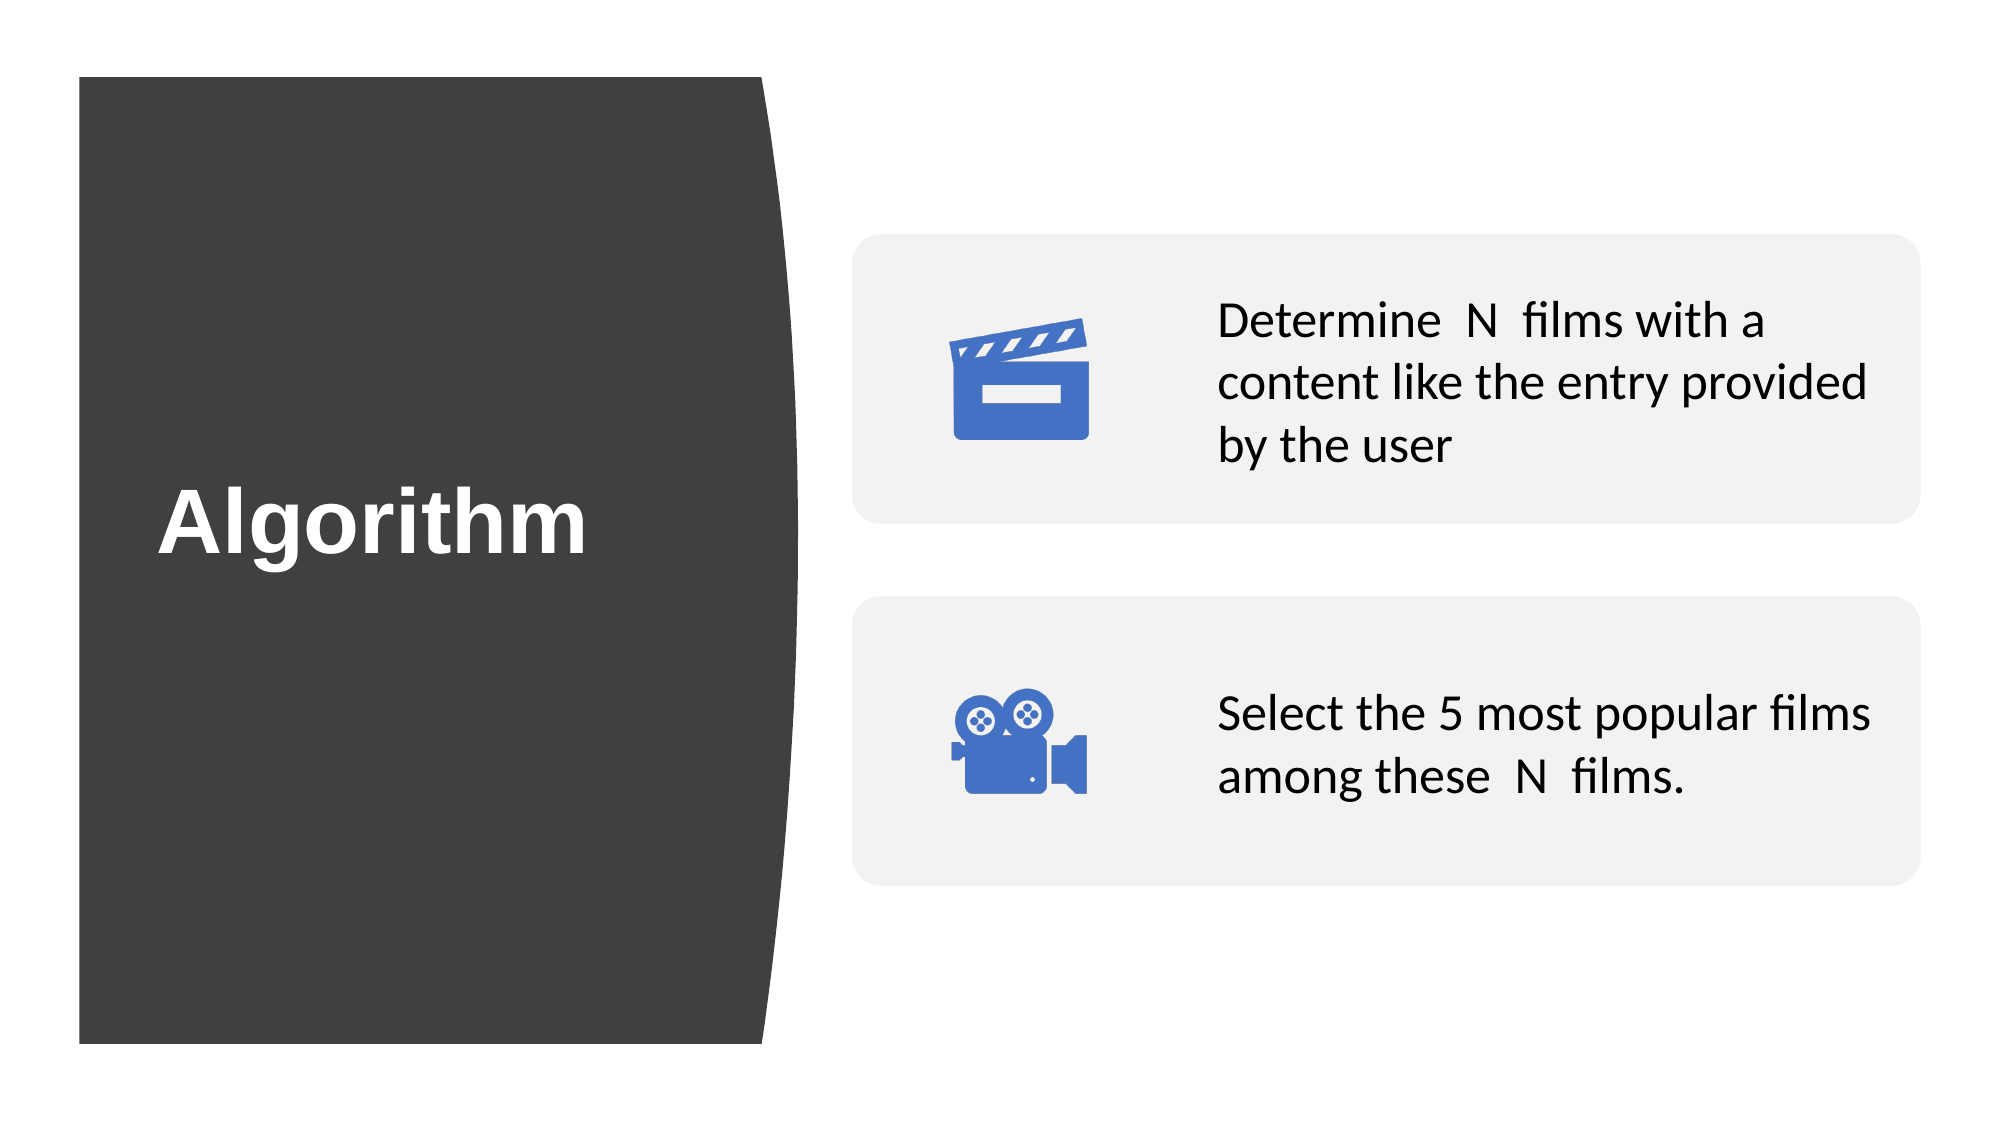

Determine  N  films with a content like the entry provided by the user
Select the 5 most popular films among these  N  films.

# Algorithm